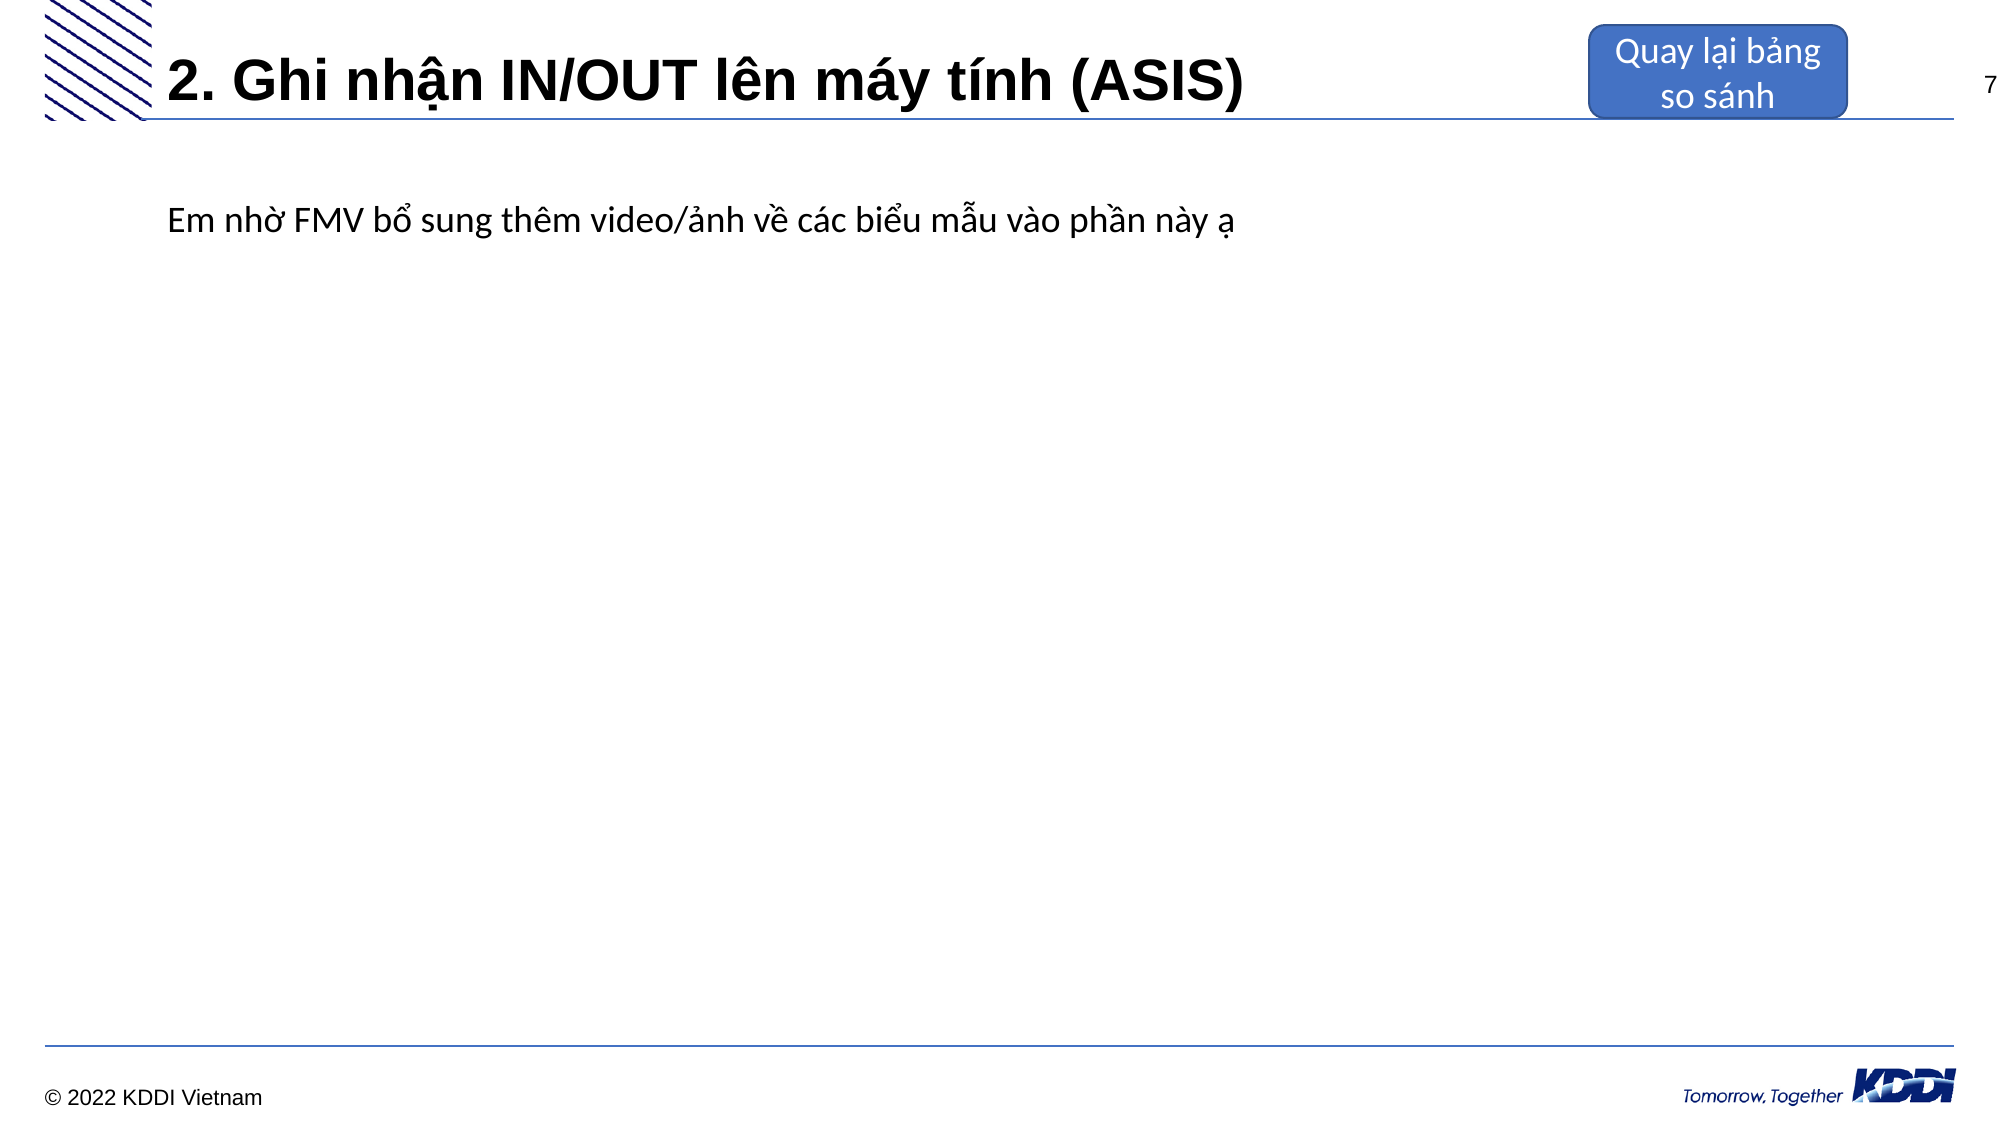

Quay lại bảng so sánh
# 2. Ghi nhận IN/OUT lên máy tính (ASIS)
Em nhờ FMV bổ sung thêm video/ảnh về các biểu mẫu vào phần này ạ